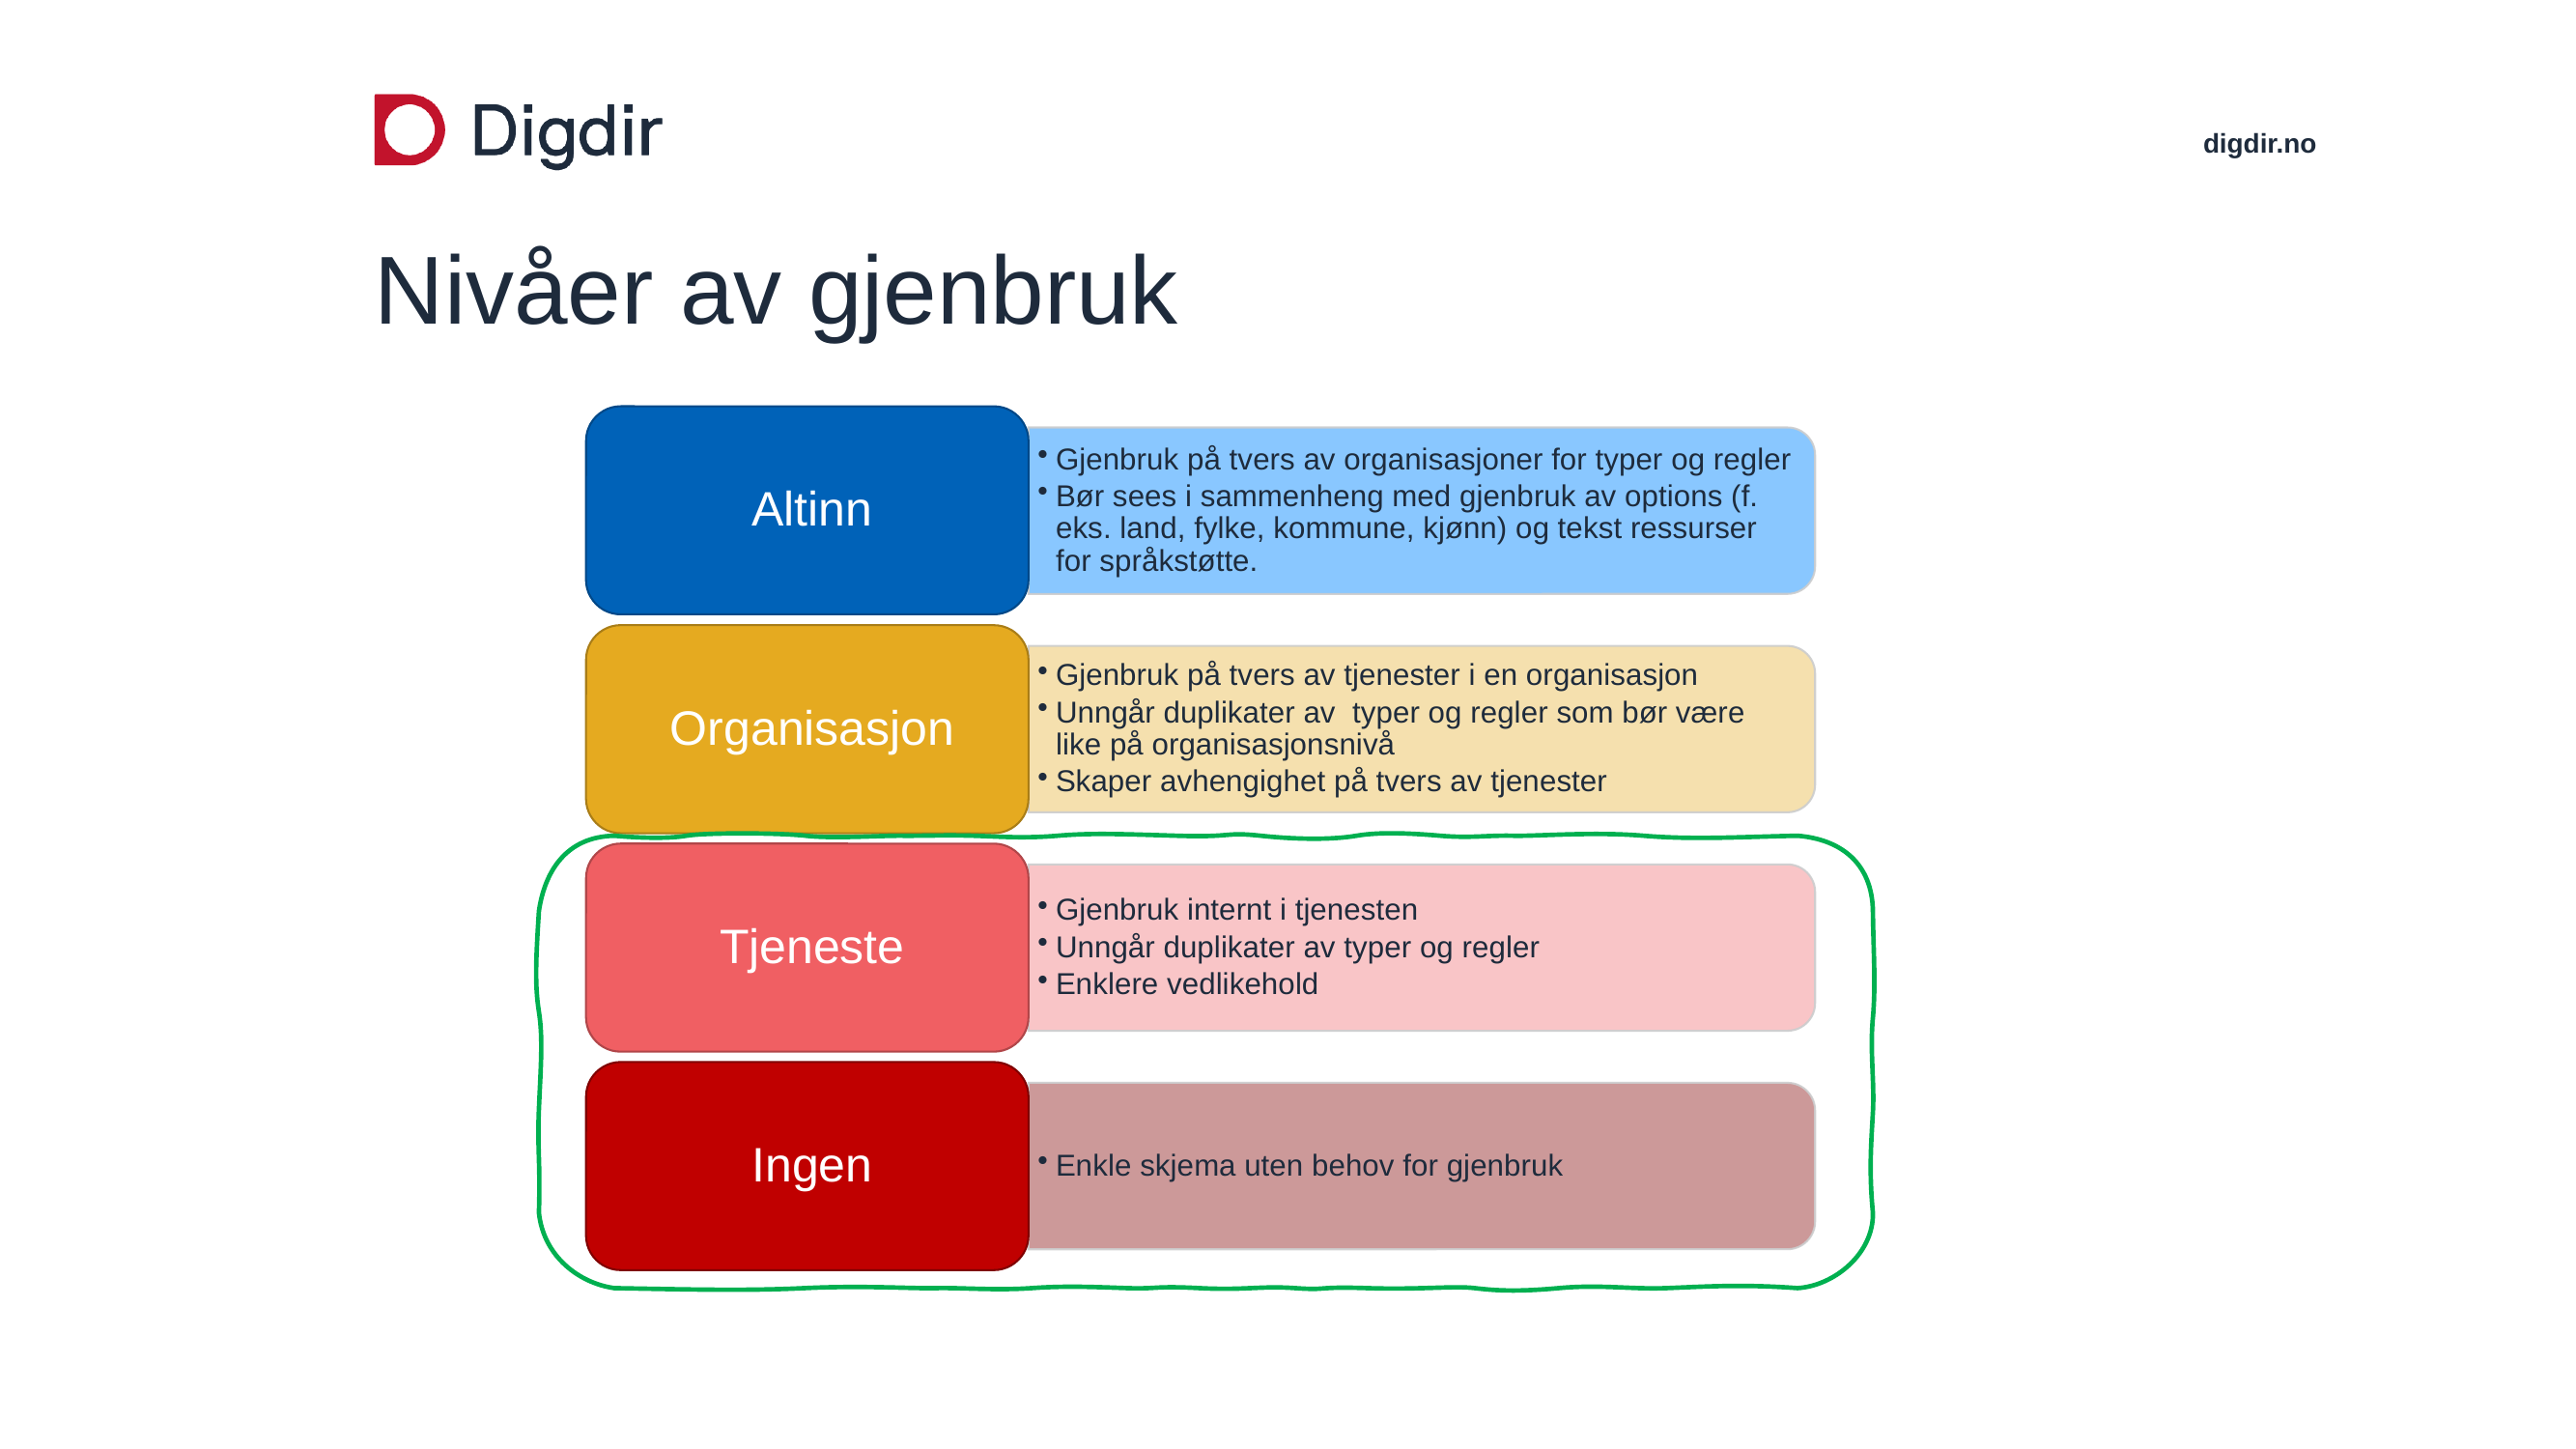

# Nivåer av gjenbruk
Gjenbruk på tvers av organisasjoner for typer og regler
Bør sees i sammenheng med gjenbruk av options (f. eks. land, fylke, kommune, kjønn) og tekst ressurser for språkstøtte.
Altinn
Gjenbruk på tvers av tjenester i en organisasjon
Unngår duplikater av  typer og regler som bør være like på organisasjonsnivå
Skaper avhengighet på tvers av tjenester
Organisasjon
Gjenbruk internt i tjenesten
Unngår duplikater av typer og regler
Enklere vedlikehold
Tjeneste
Enkle skjema uten behov for gjenbruk
Ingen